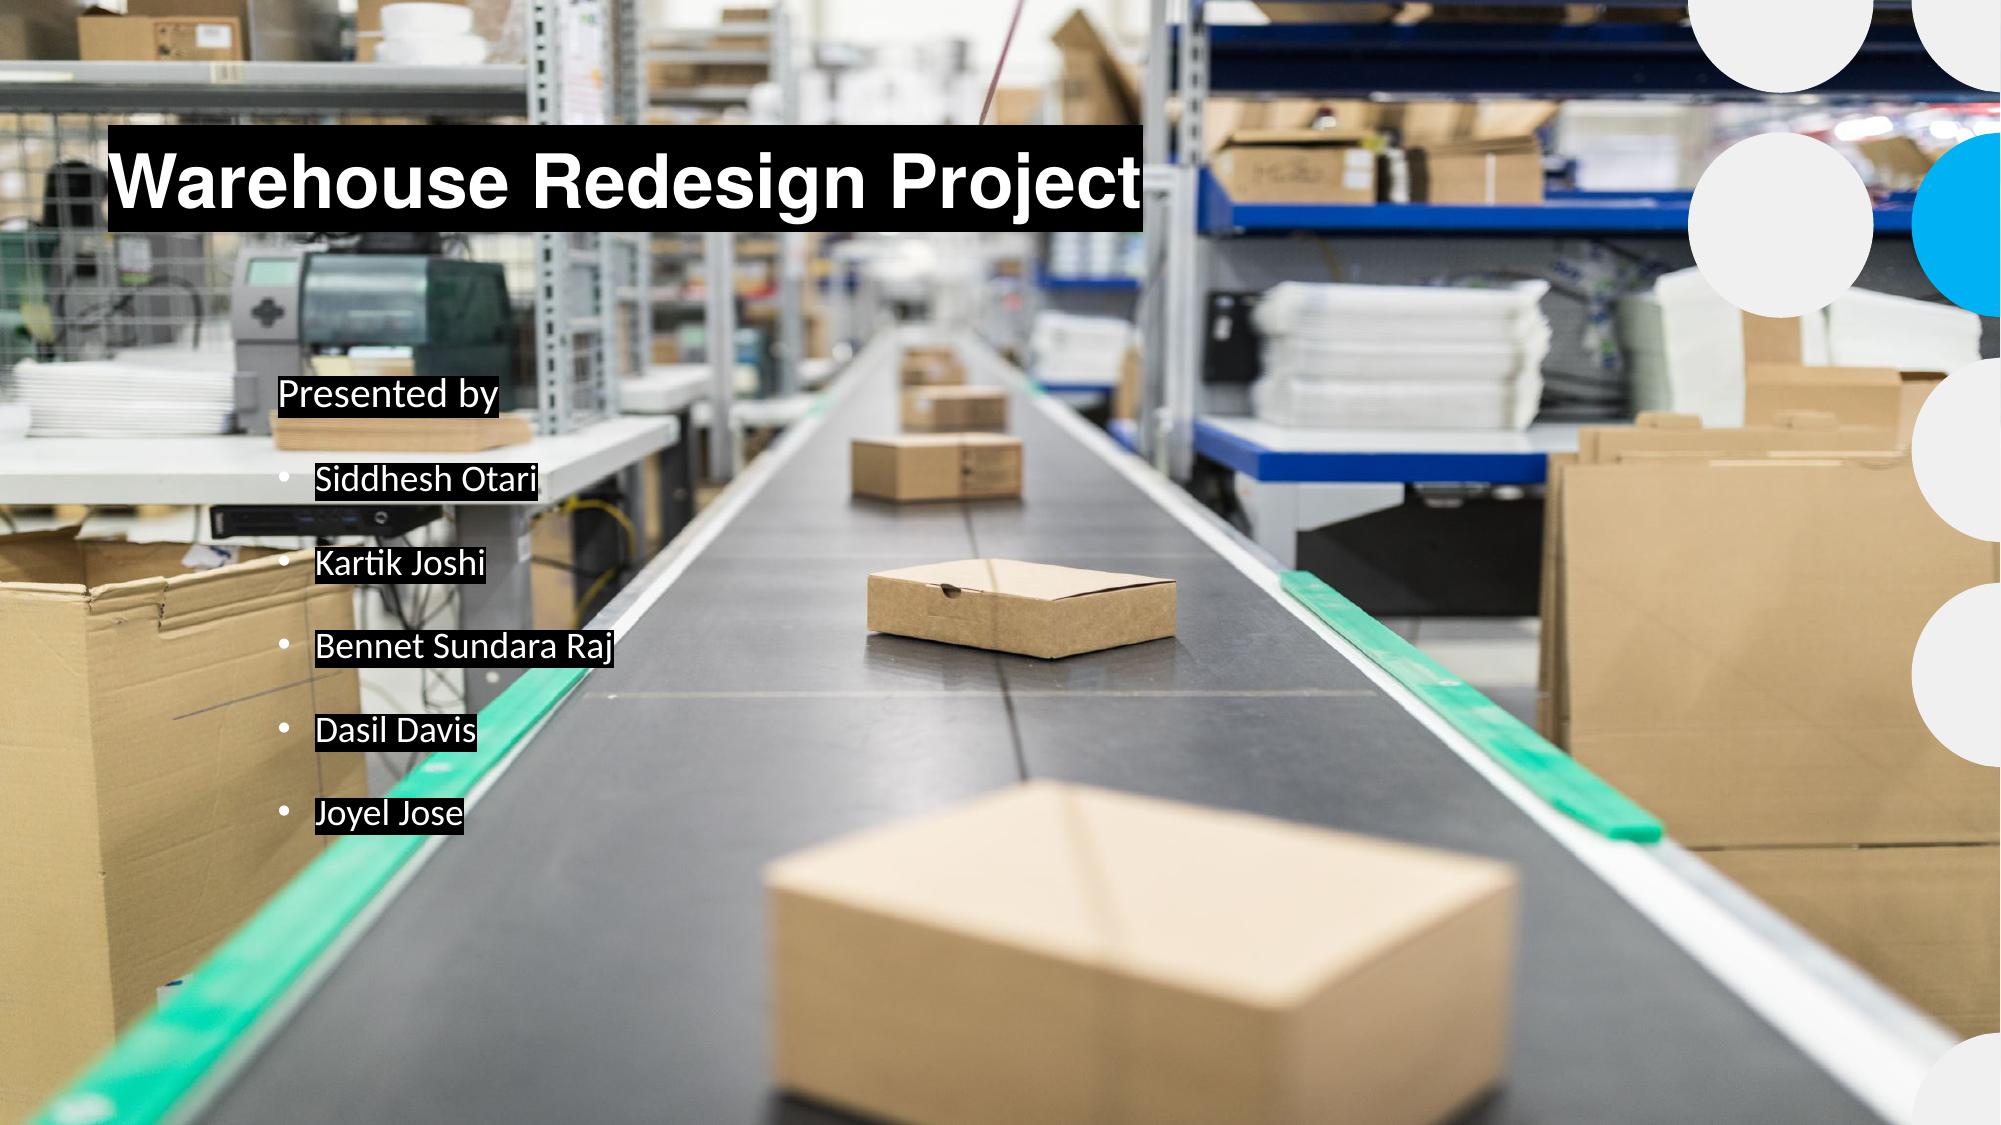

# Warehouse Redesign Project
Presented by
Siddhesh Otari
Kartik Joshi
Bennet Sundara Raj
Dasil Davis
Joyel Jose